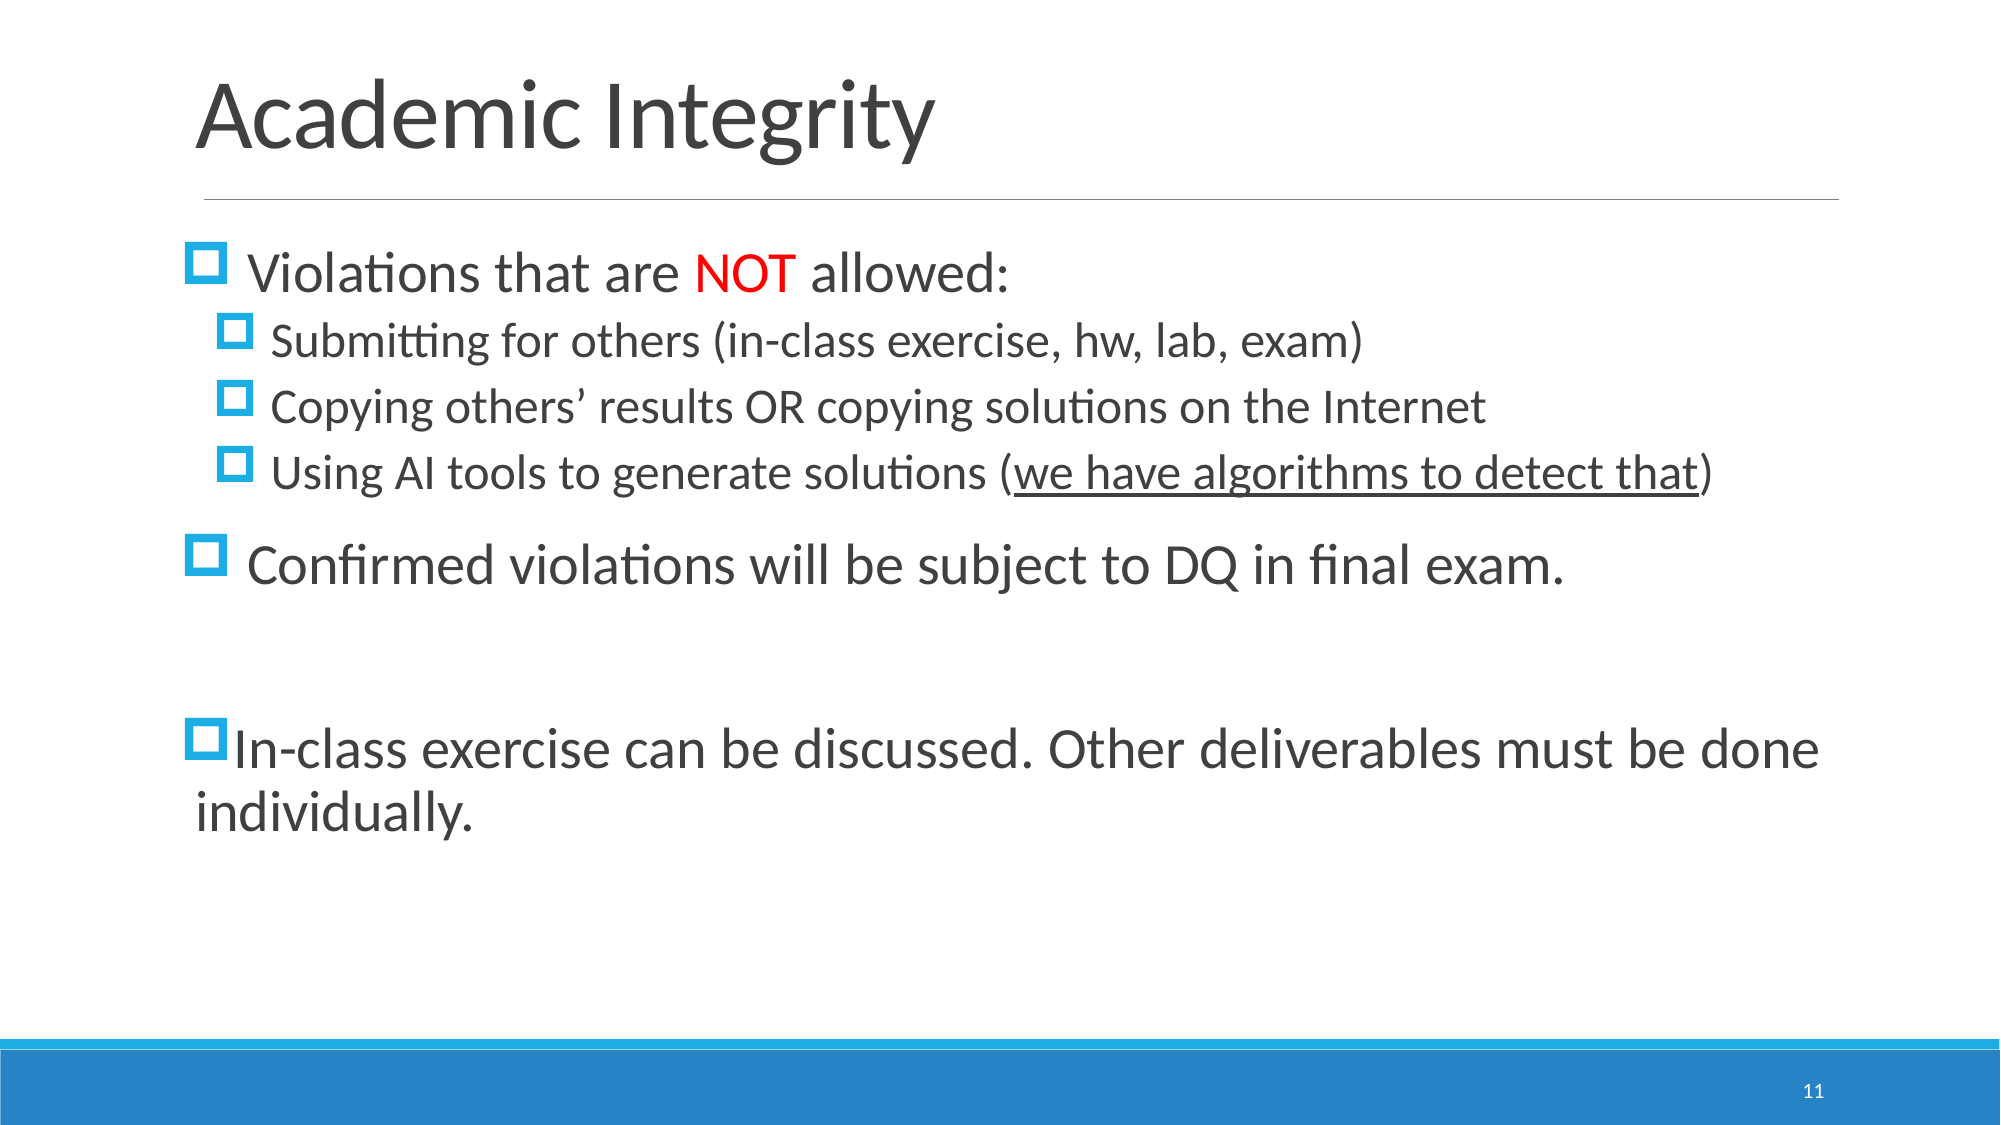

# Academic Integrity
 Violations that are NOT allowed:
 Submitting for others (in-class exercise, hw, lab, exam)
 Copying others’ results OR copying solutions on the Internet
 Using AI tools to generate solutions (we have algorithms to detect that)
 Confirmed violations will be subject to DQ in final exam.

In-class exercise can be discussed. Other deliverables must be done individually.

11